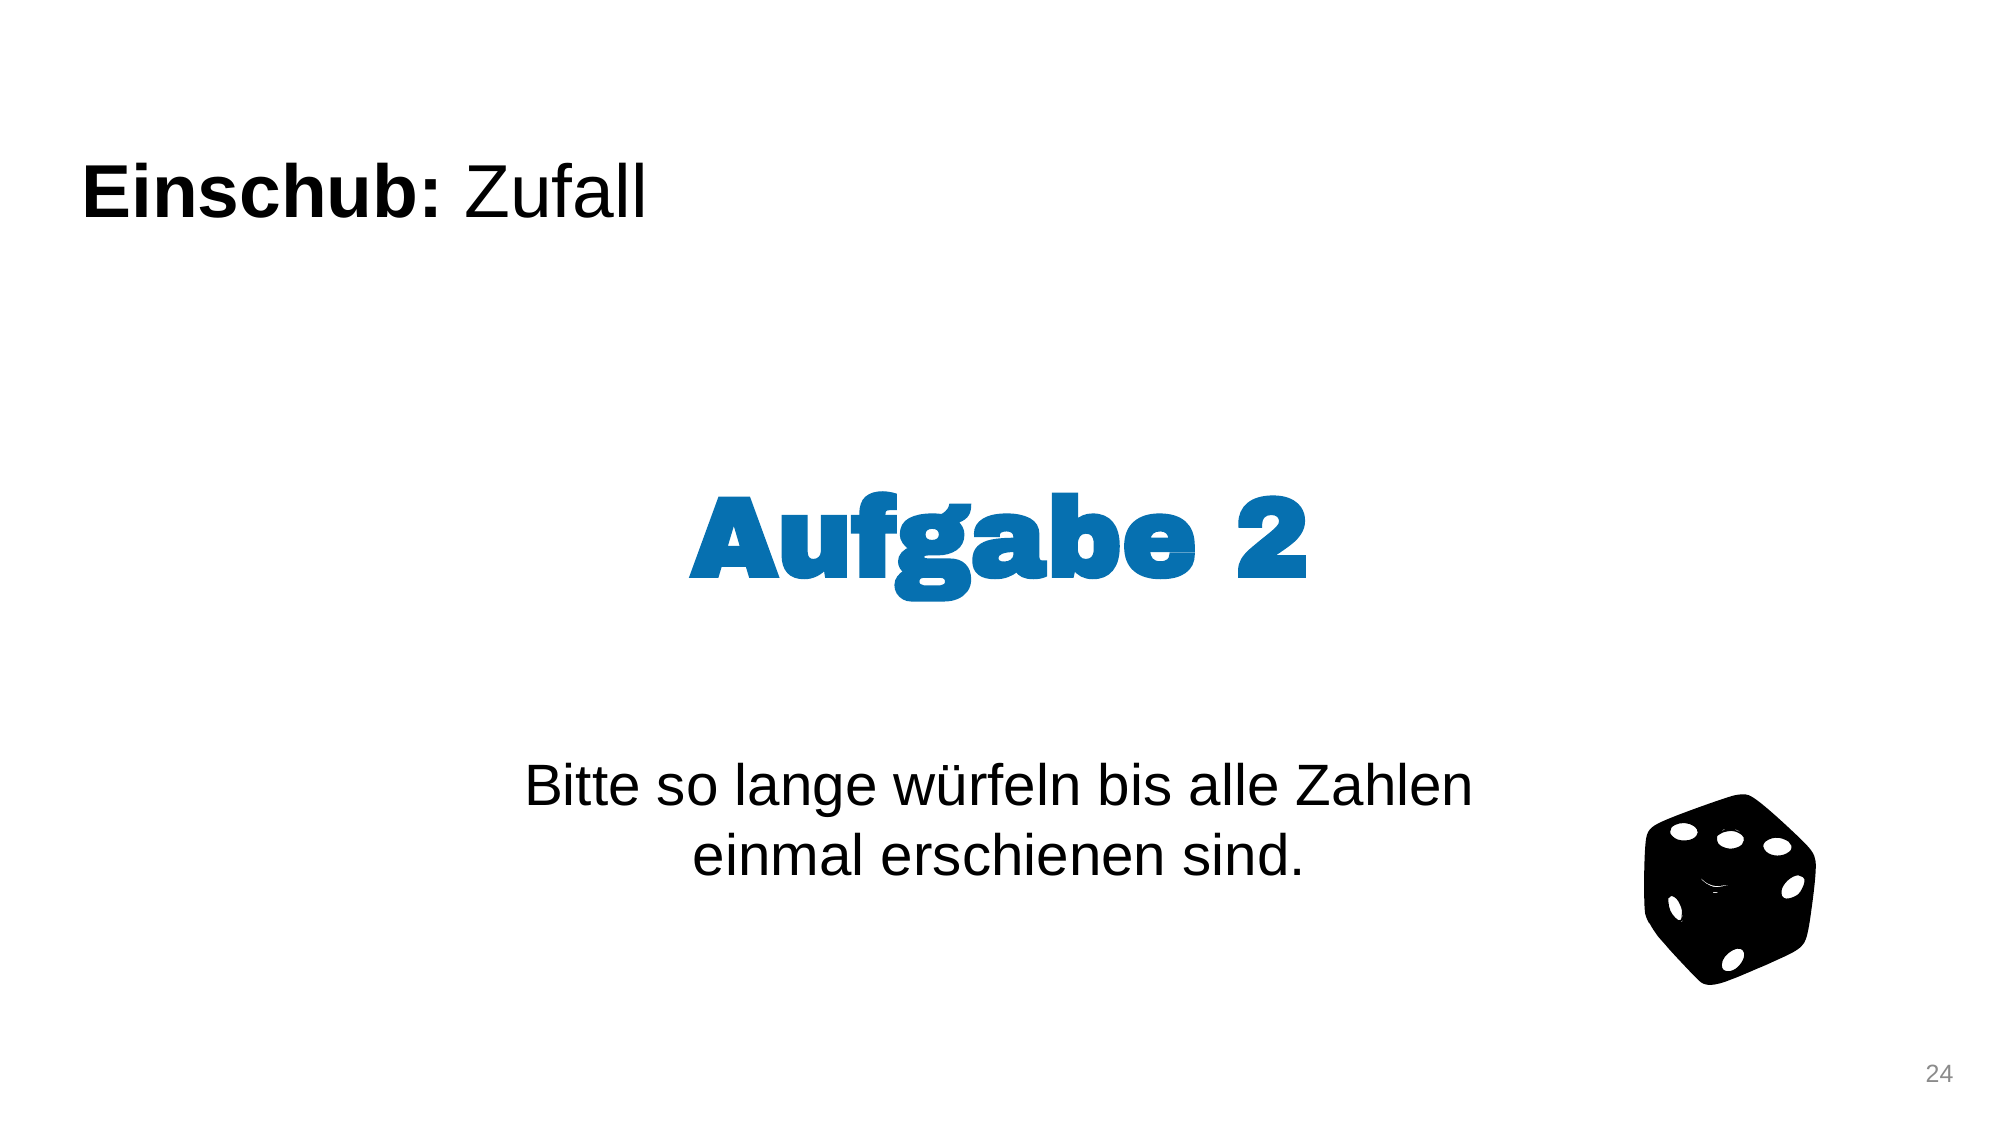

Einschub: Zufall
Aufgabe 2
Bitte so lange würfeln bis alle Zahlen
einmal erschienen sind.

24